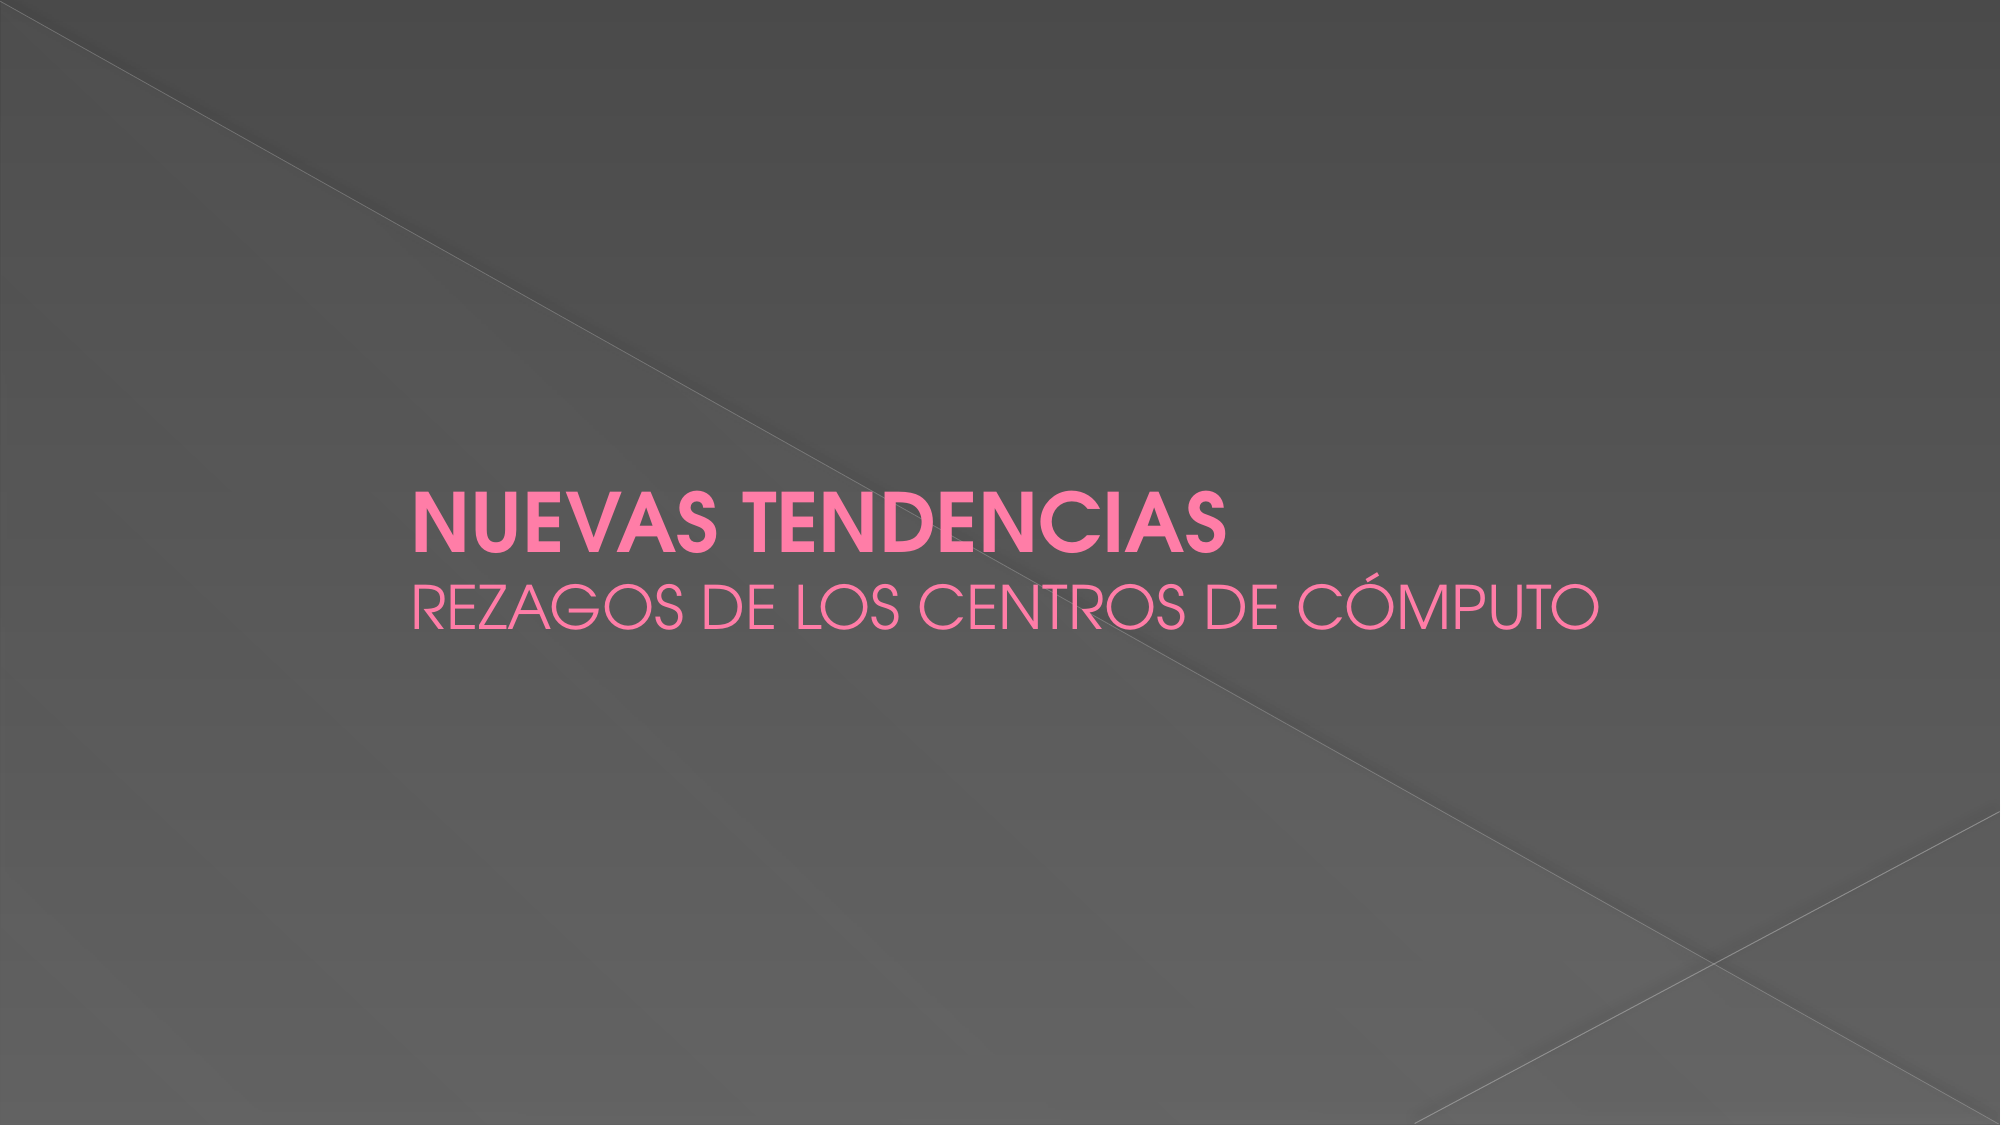

# NUEVAS TENDENCIAS REZAGOS DE LOS CENTROS DE CÓMPUTO